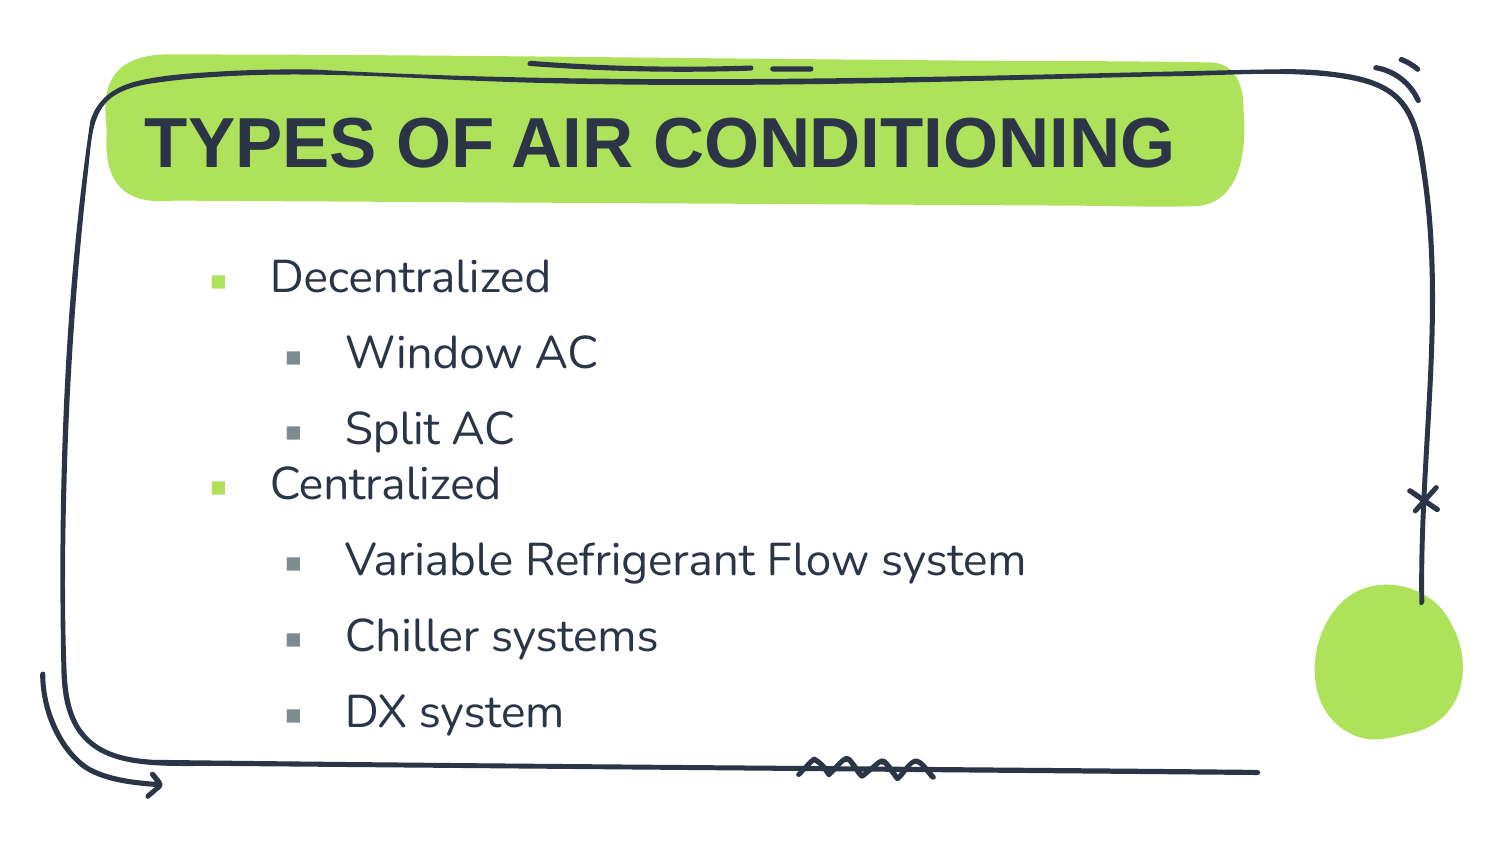

# TYPES OF AIR CONDITIONING
Decentralized
Window AC
Split AC
Centralized
Variable Refrigerant Flow system
Chiller systems
DX system